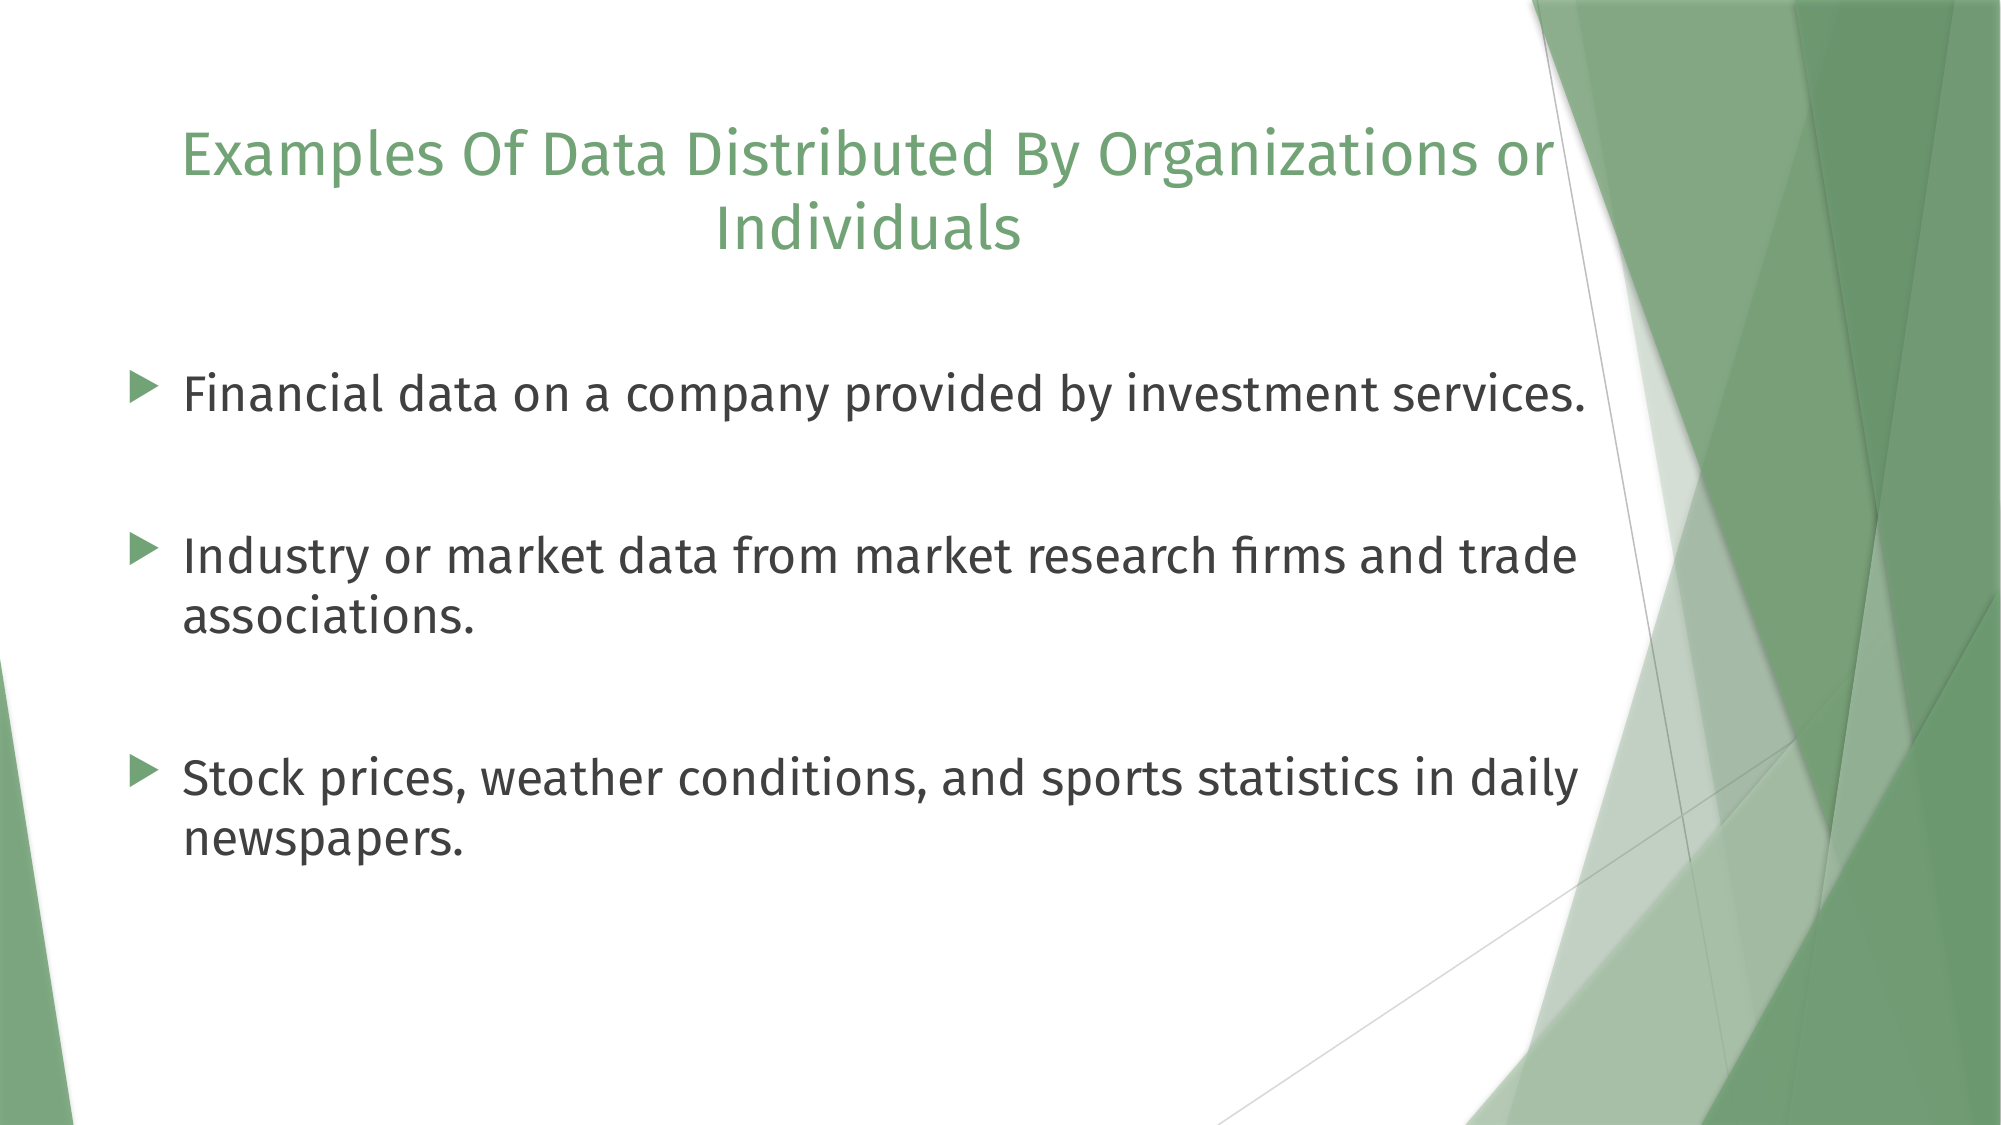

Examples Of Data Distributed By Organizations or Individuals
Financial data on a company provided by investment services.

Industry or market data from market research firms and trade associations.

Stock prices, weather conditions, and sports statistics in daily newspapers.